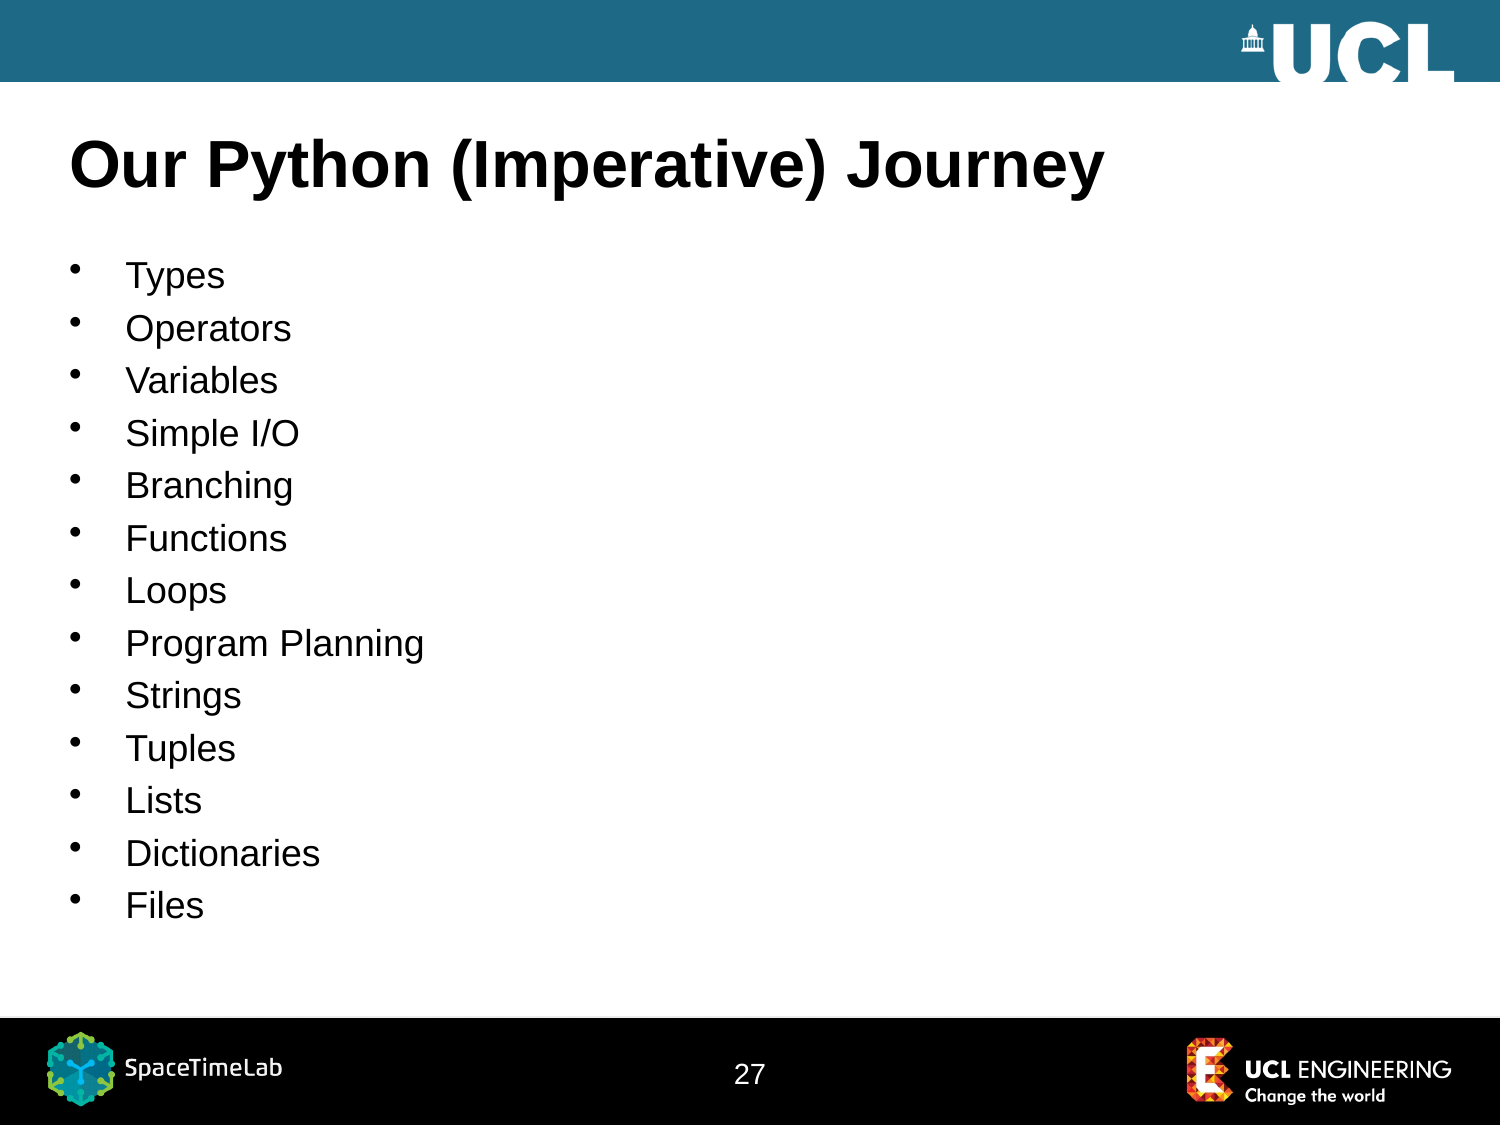

# Our Python (Imperative) Journey
Types
Operators
Variables
Simple I/O
Branching
Functions
Loops
Program Planning
Strings
Tuples
Lists
Dictionaries
Files
28